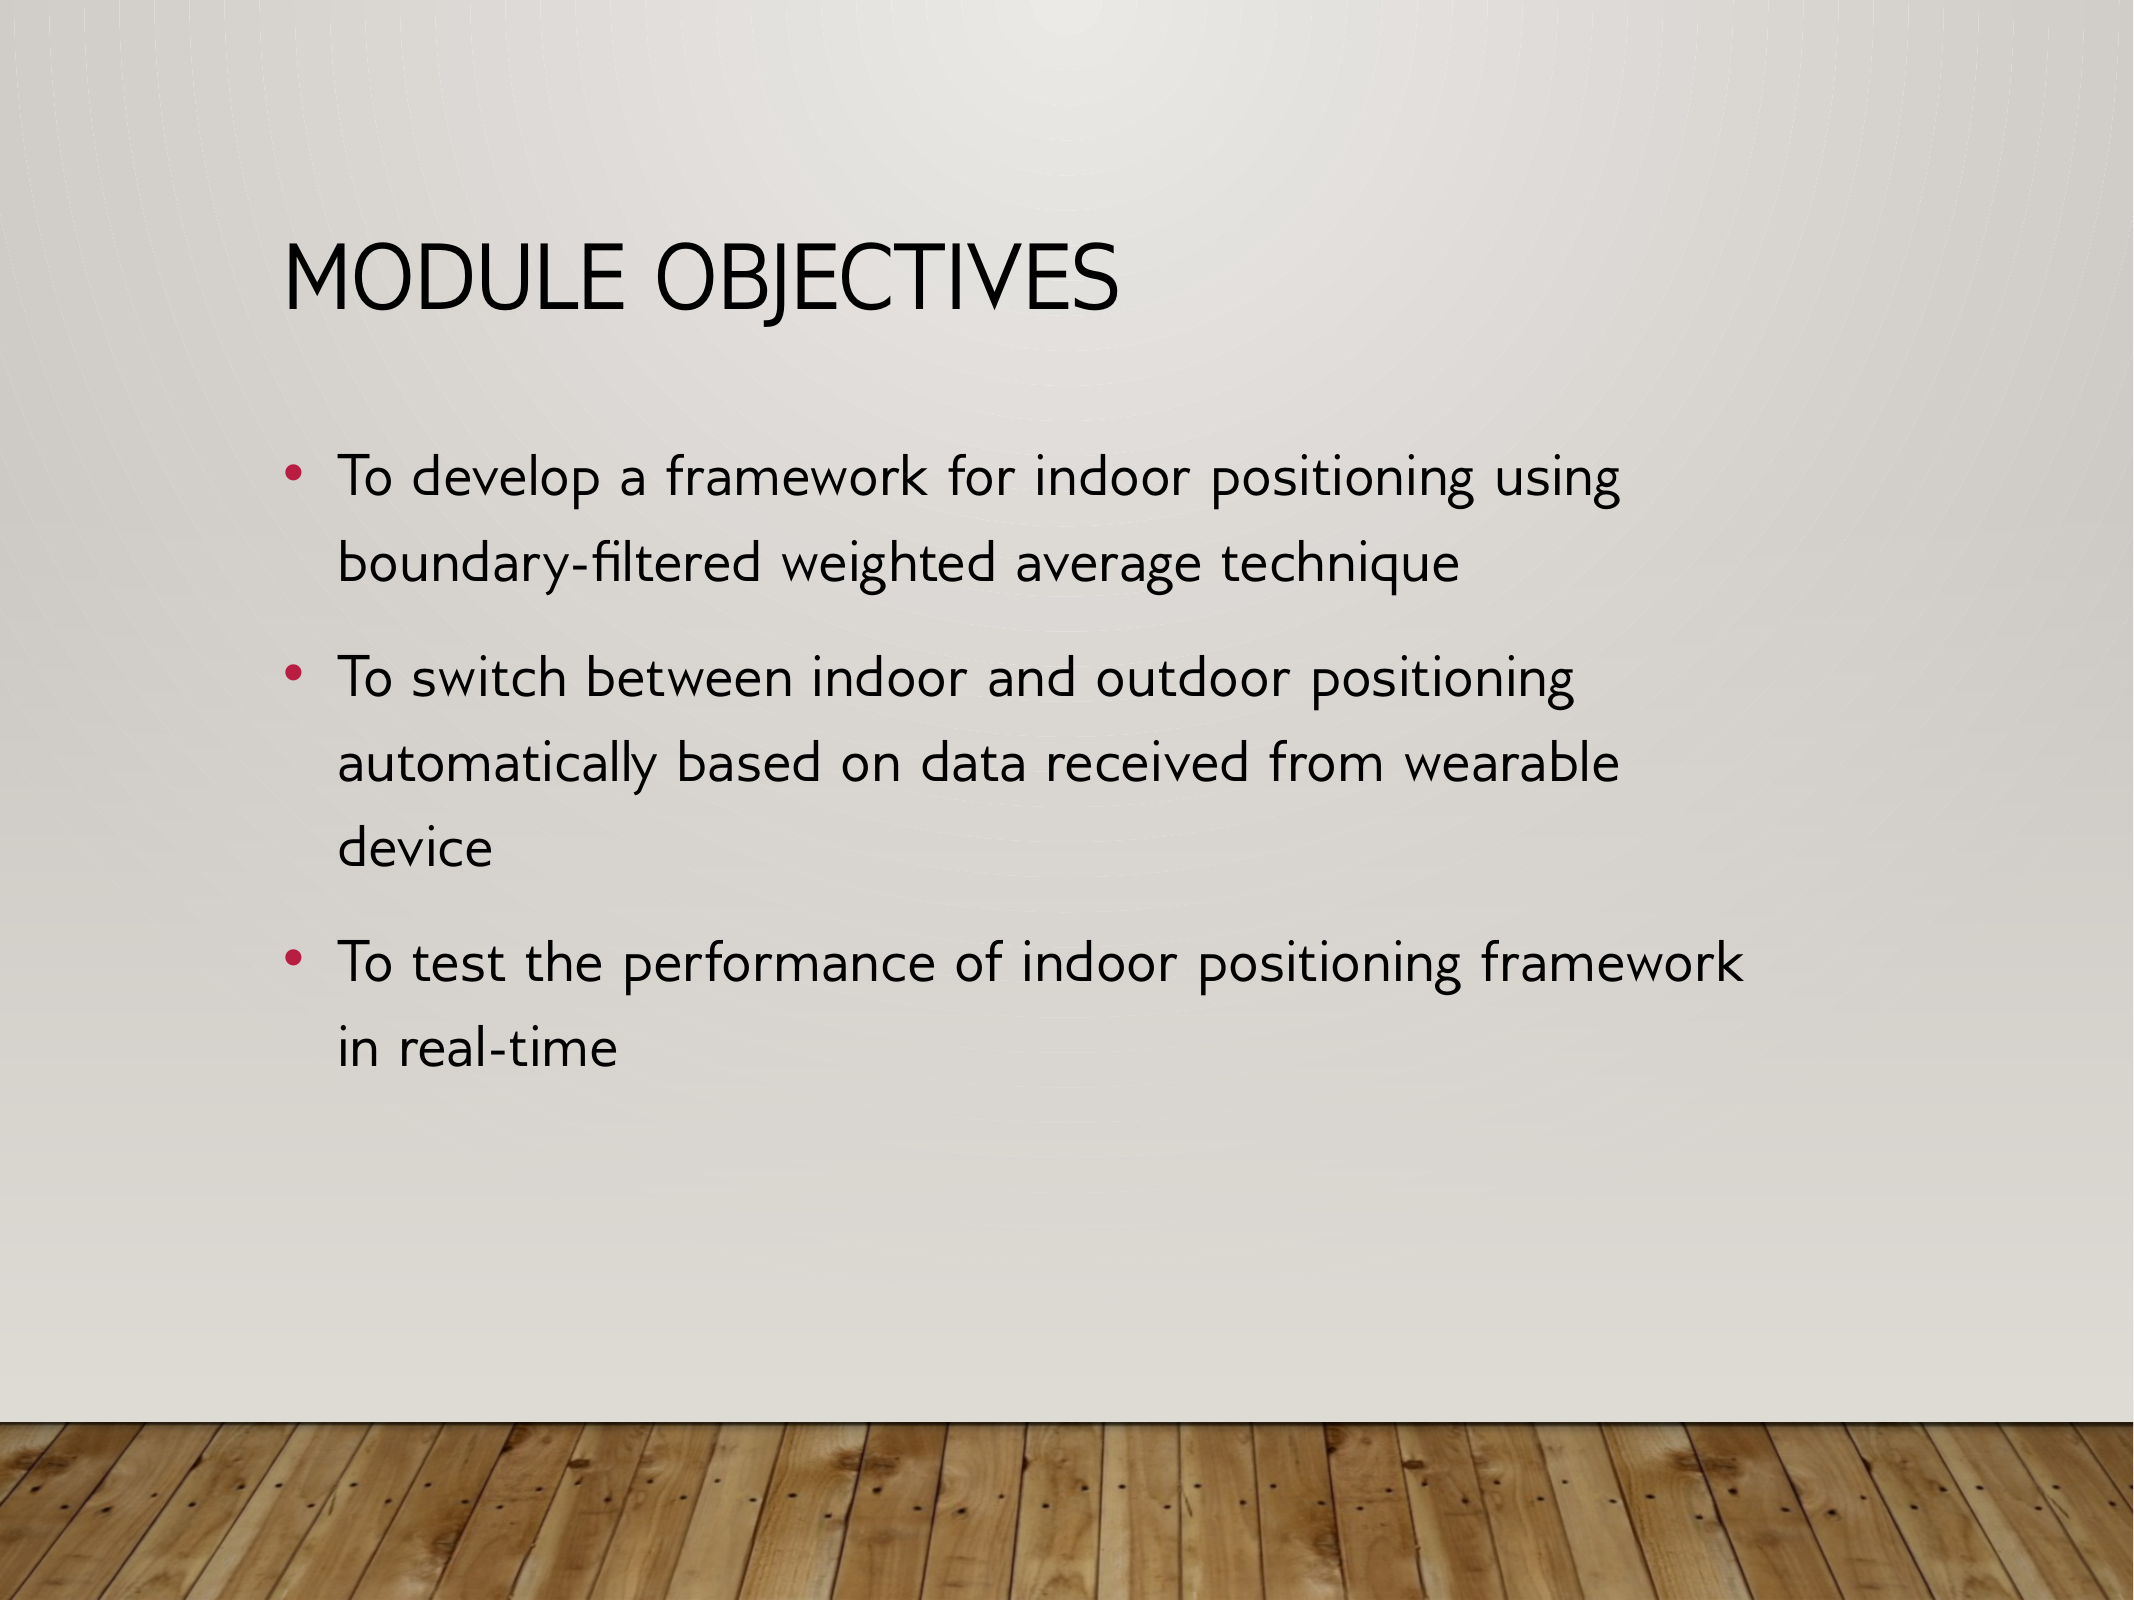

Module Objectives
To develop a framework for indoor positioning using boundary-filtered weighted average technique
To switch between indoor and outdoor positioning automatically based on data received from wearable device
To test the performance of indoor positioning framework in real-time